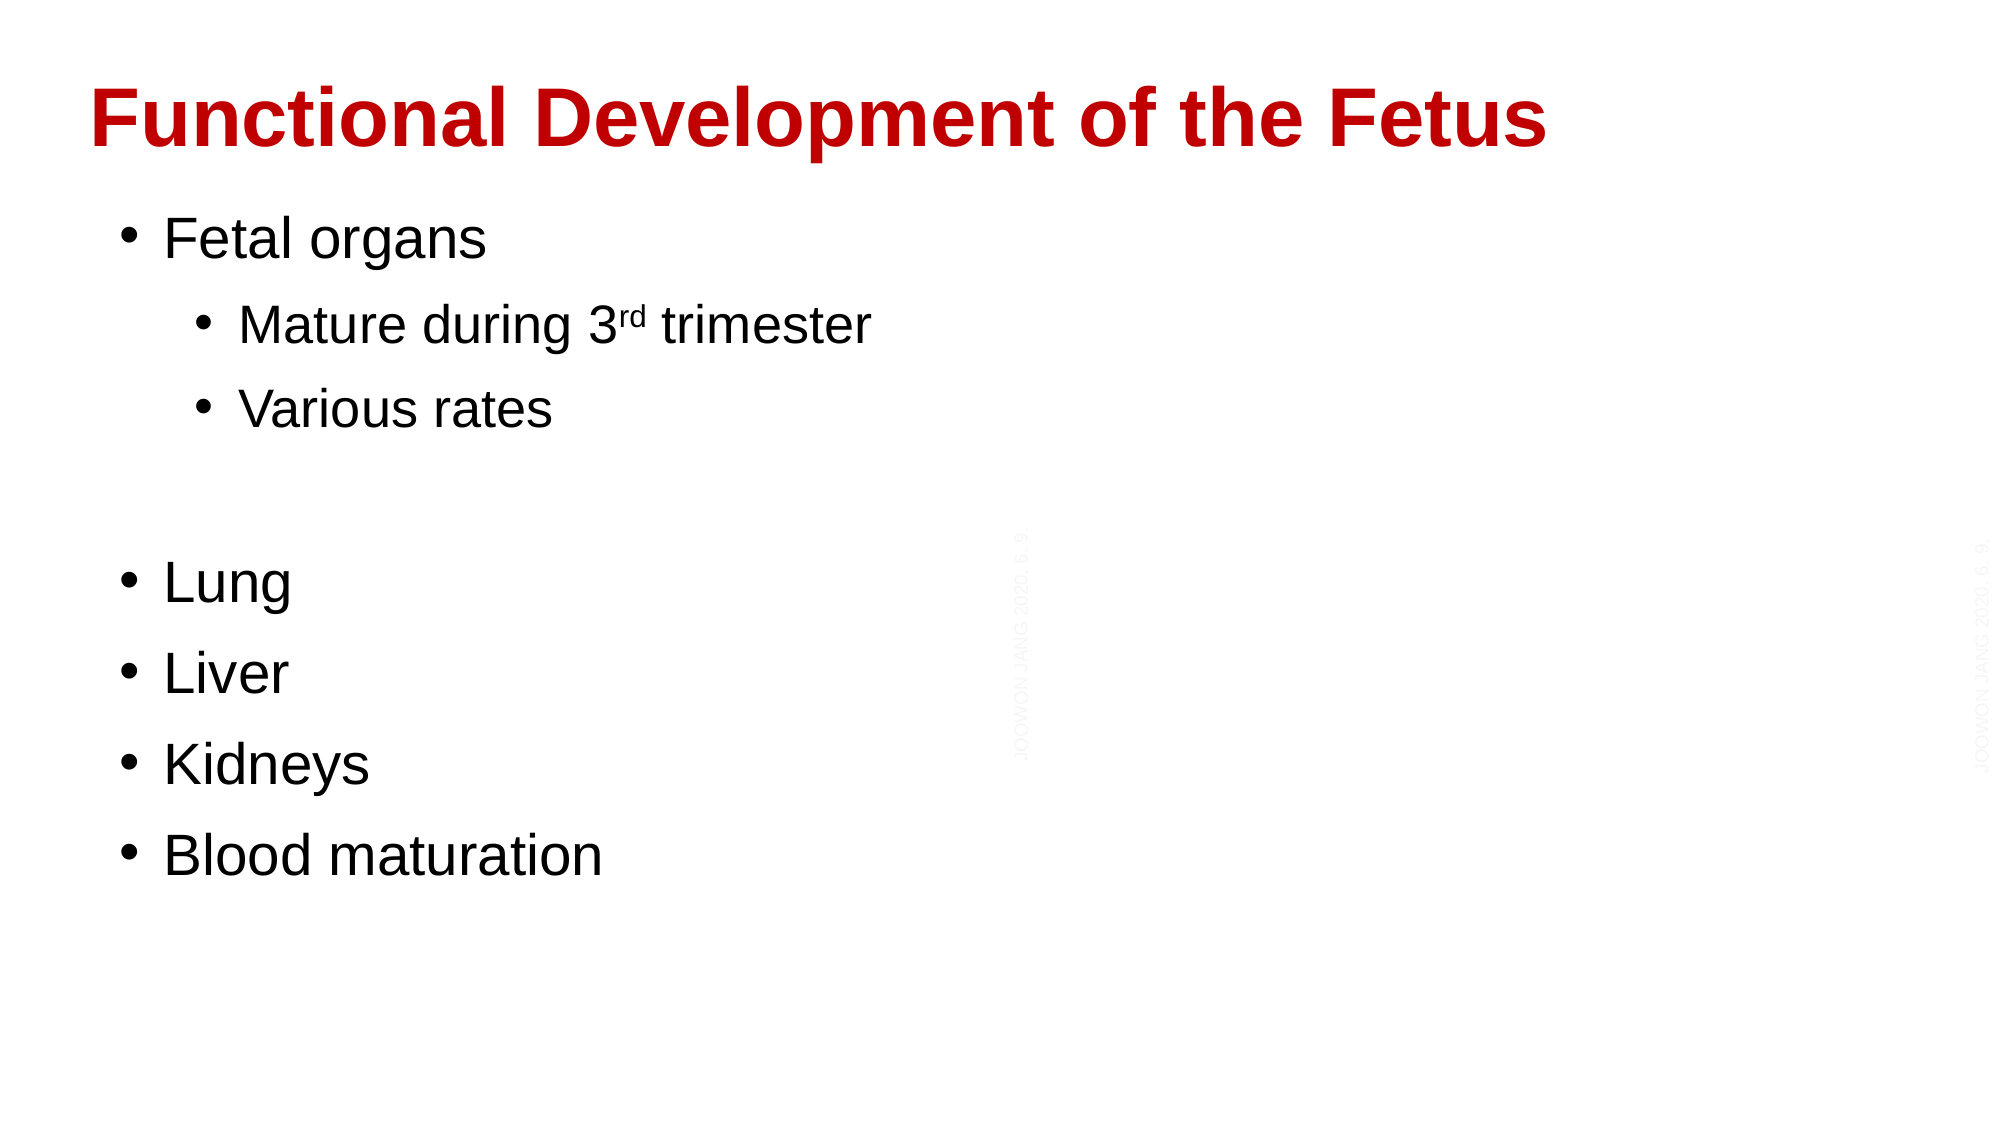

Functional Development of the Fetus
Fetal organs
Mature during 3rd trimester
Various rates

Lung
Liver
Kidneys
Blood maturation